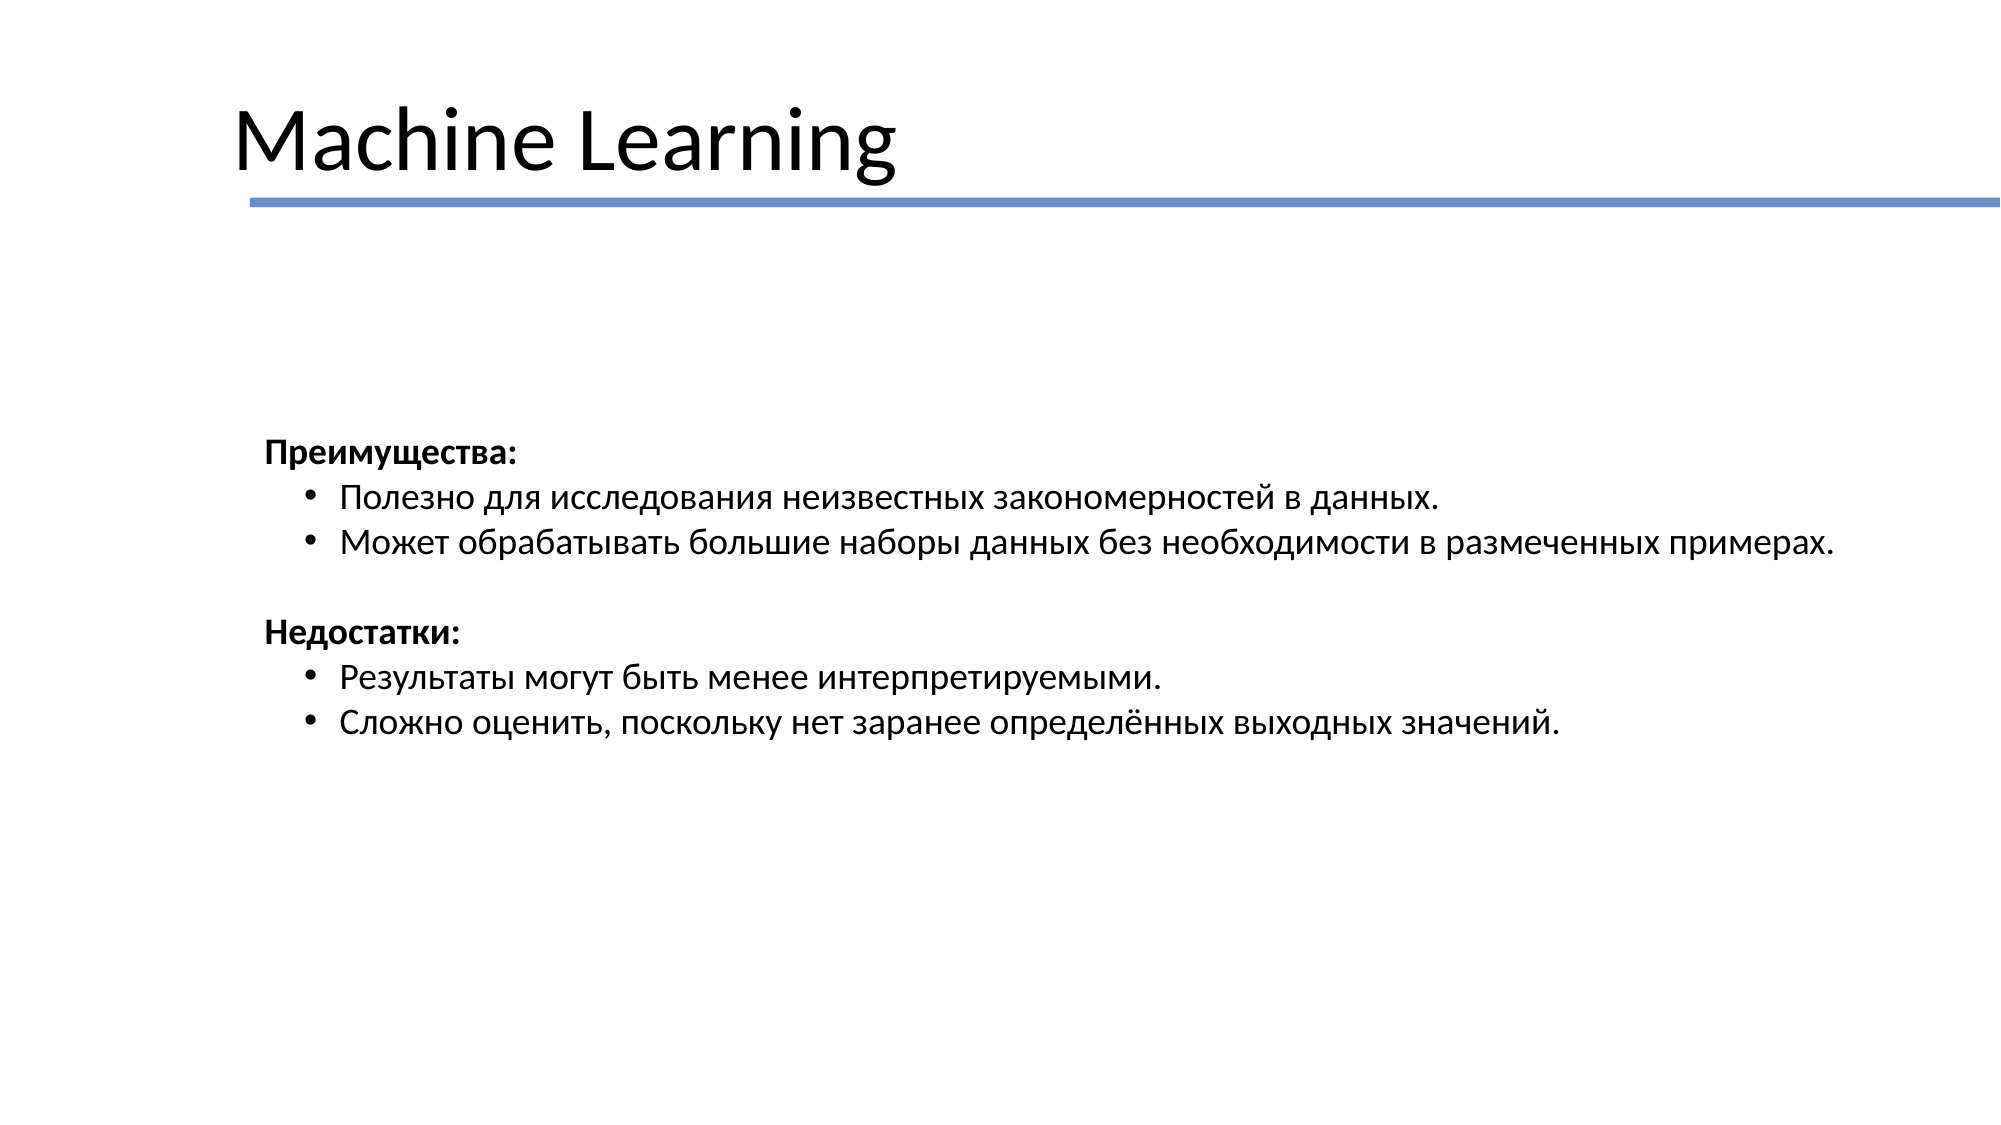

# Machine Learning
Преимущества:
Полезно для исследования неизвестных закономерностей в данных.
Может обрабатывать большие наборы данных без необходимости в размеченных примерах.

Недостатки:
Результаты могут быть менее интерпретируемыми.
Сложно оценить, поскольку нет заранее определённых выходных значений.